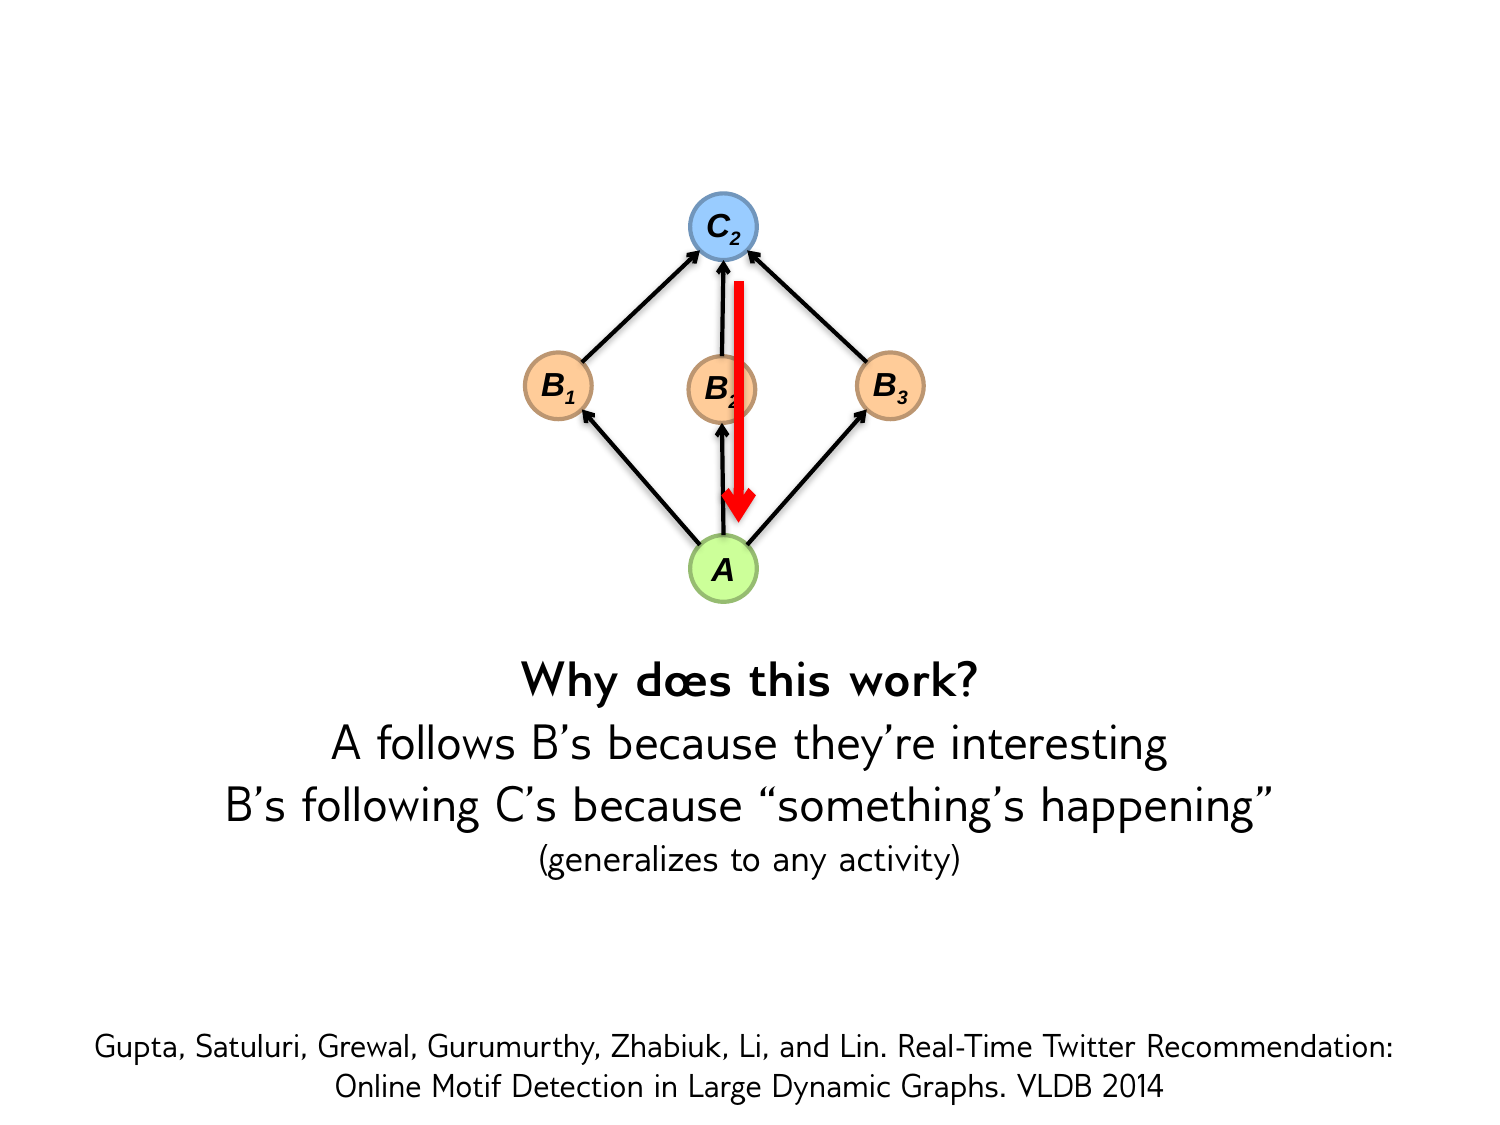

C2
B1
B3
B2
A
Why does this work?
A follows B’s because they’re interesting
B’s following C’s because “something’s happening”
(generalizes to any activity)
Gupta, Satuluri, Grewal, Gurumurthy, Zhabiuk, Li, and Lin. Real-Time Twitter Recommendation:
Online Motif Detection in Large Dynamic Graphs. VLDB 2014